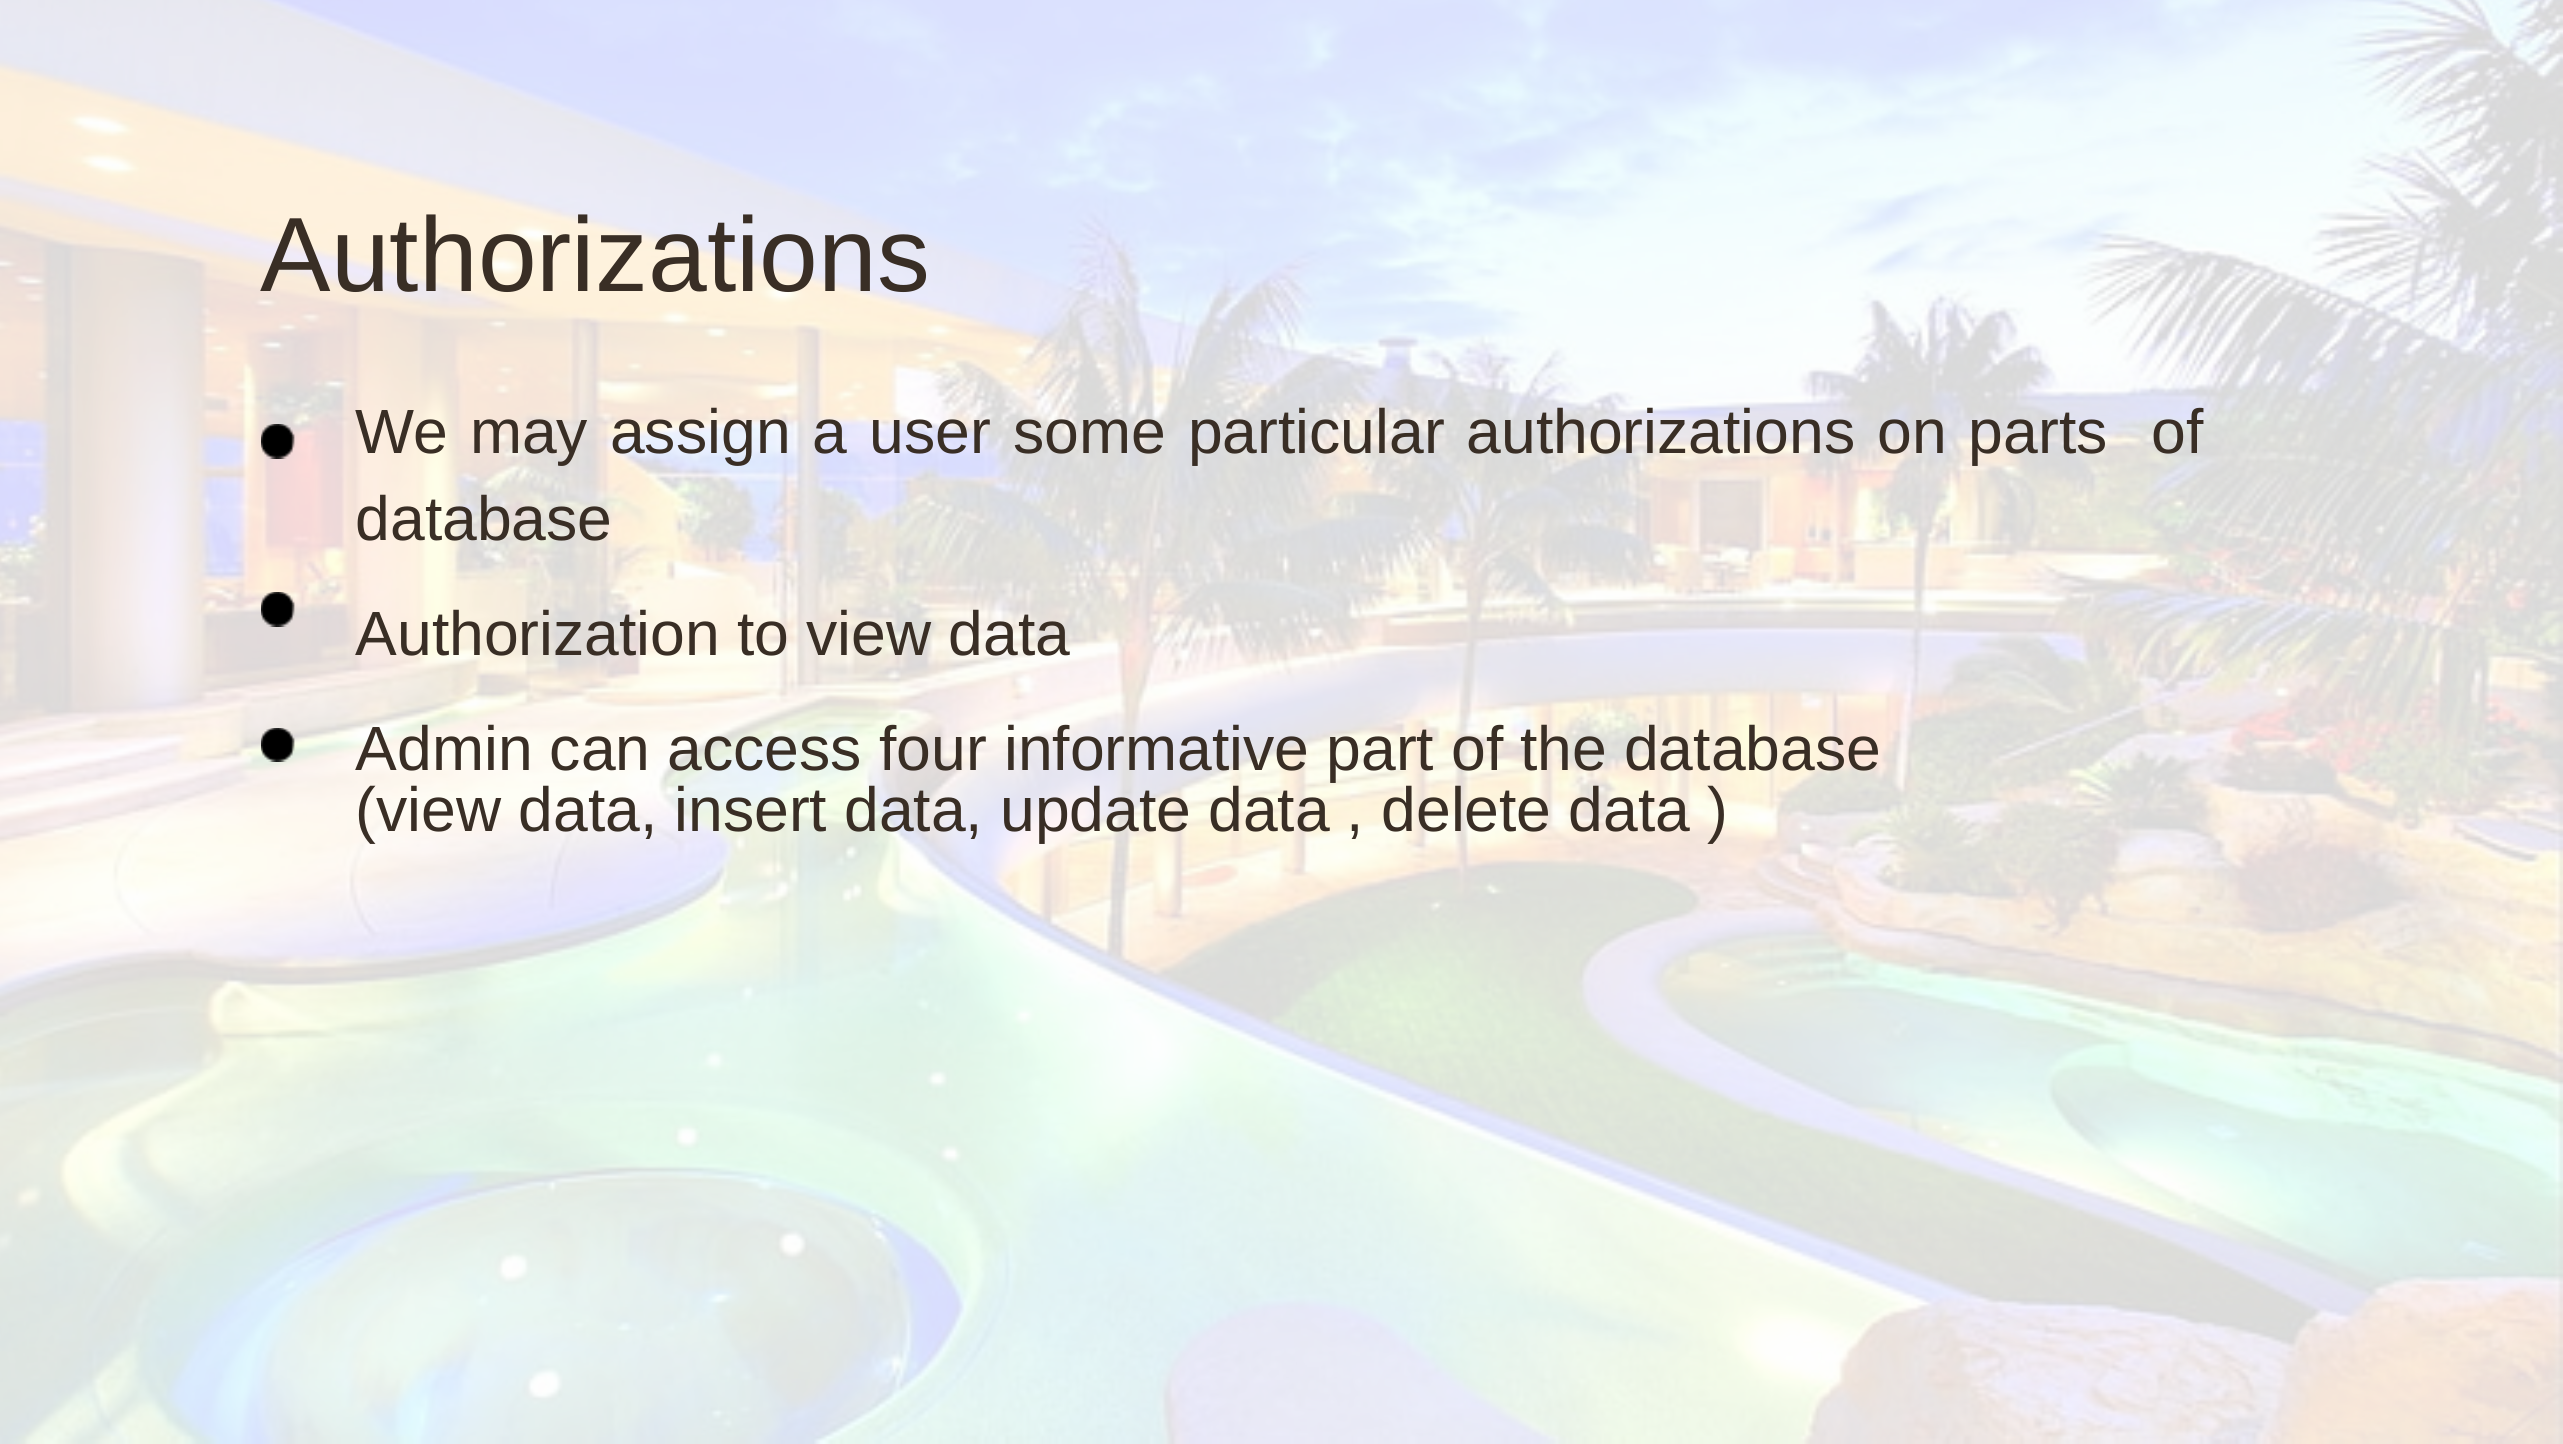

Authorizations
We may assign a user some particular authorizations on parts  of database
Authorization to view data
Admin can access four informative part of the database
(view data, insert data, update data , delete data )